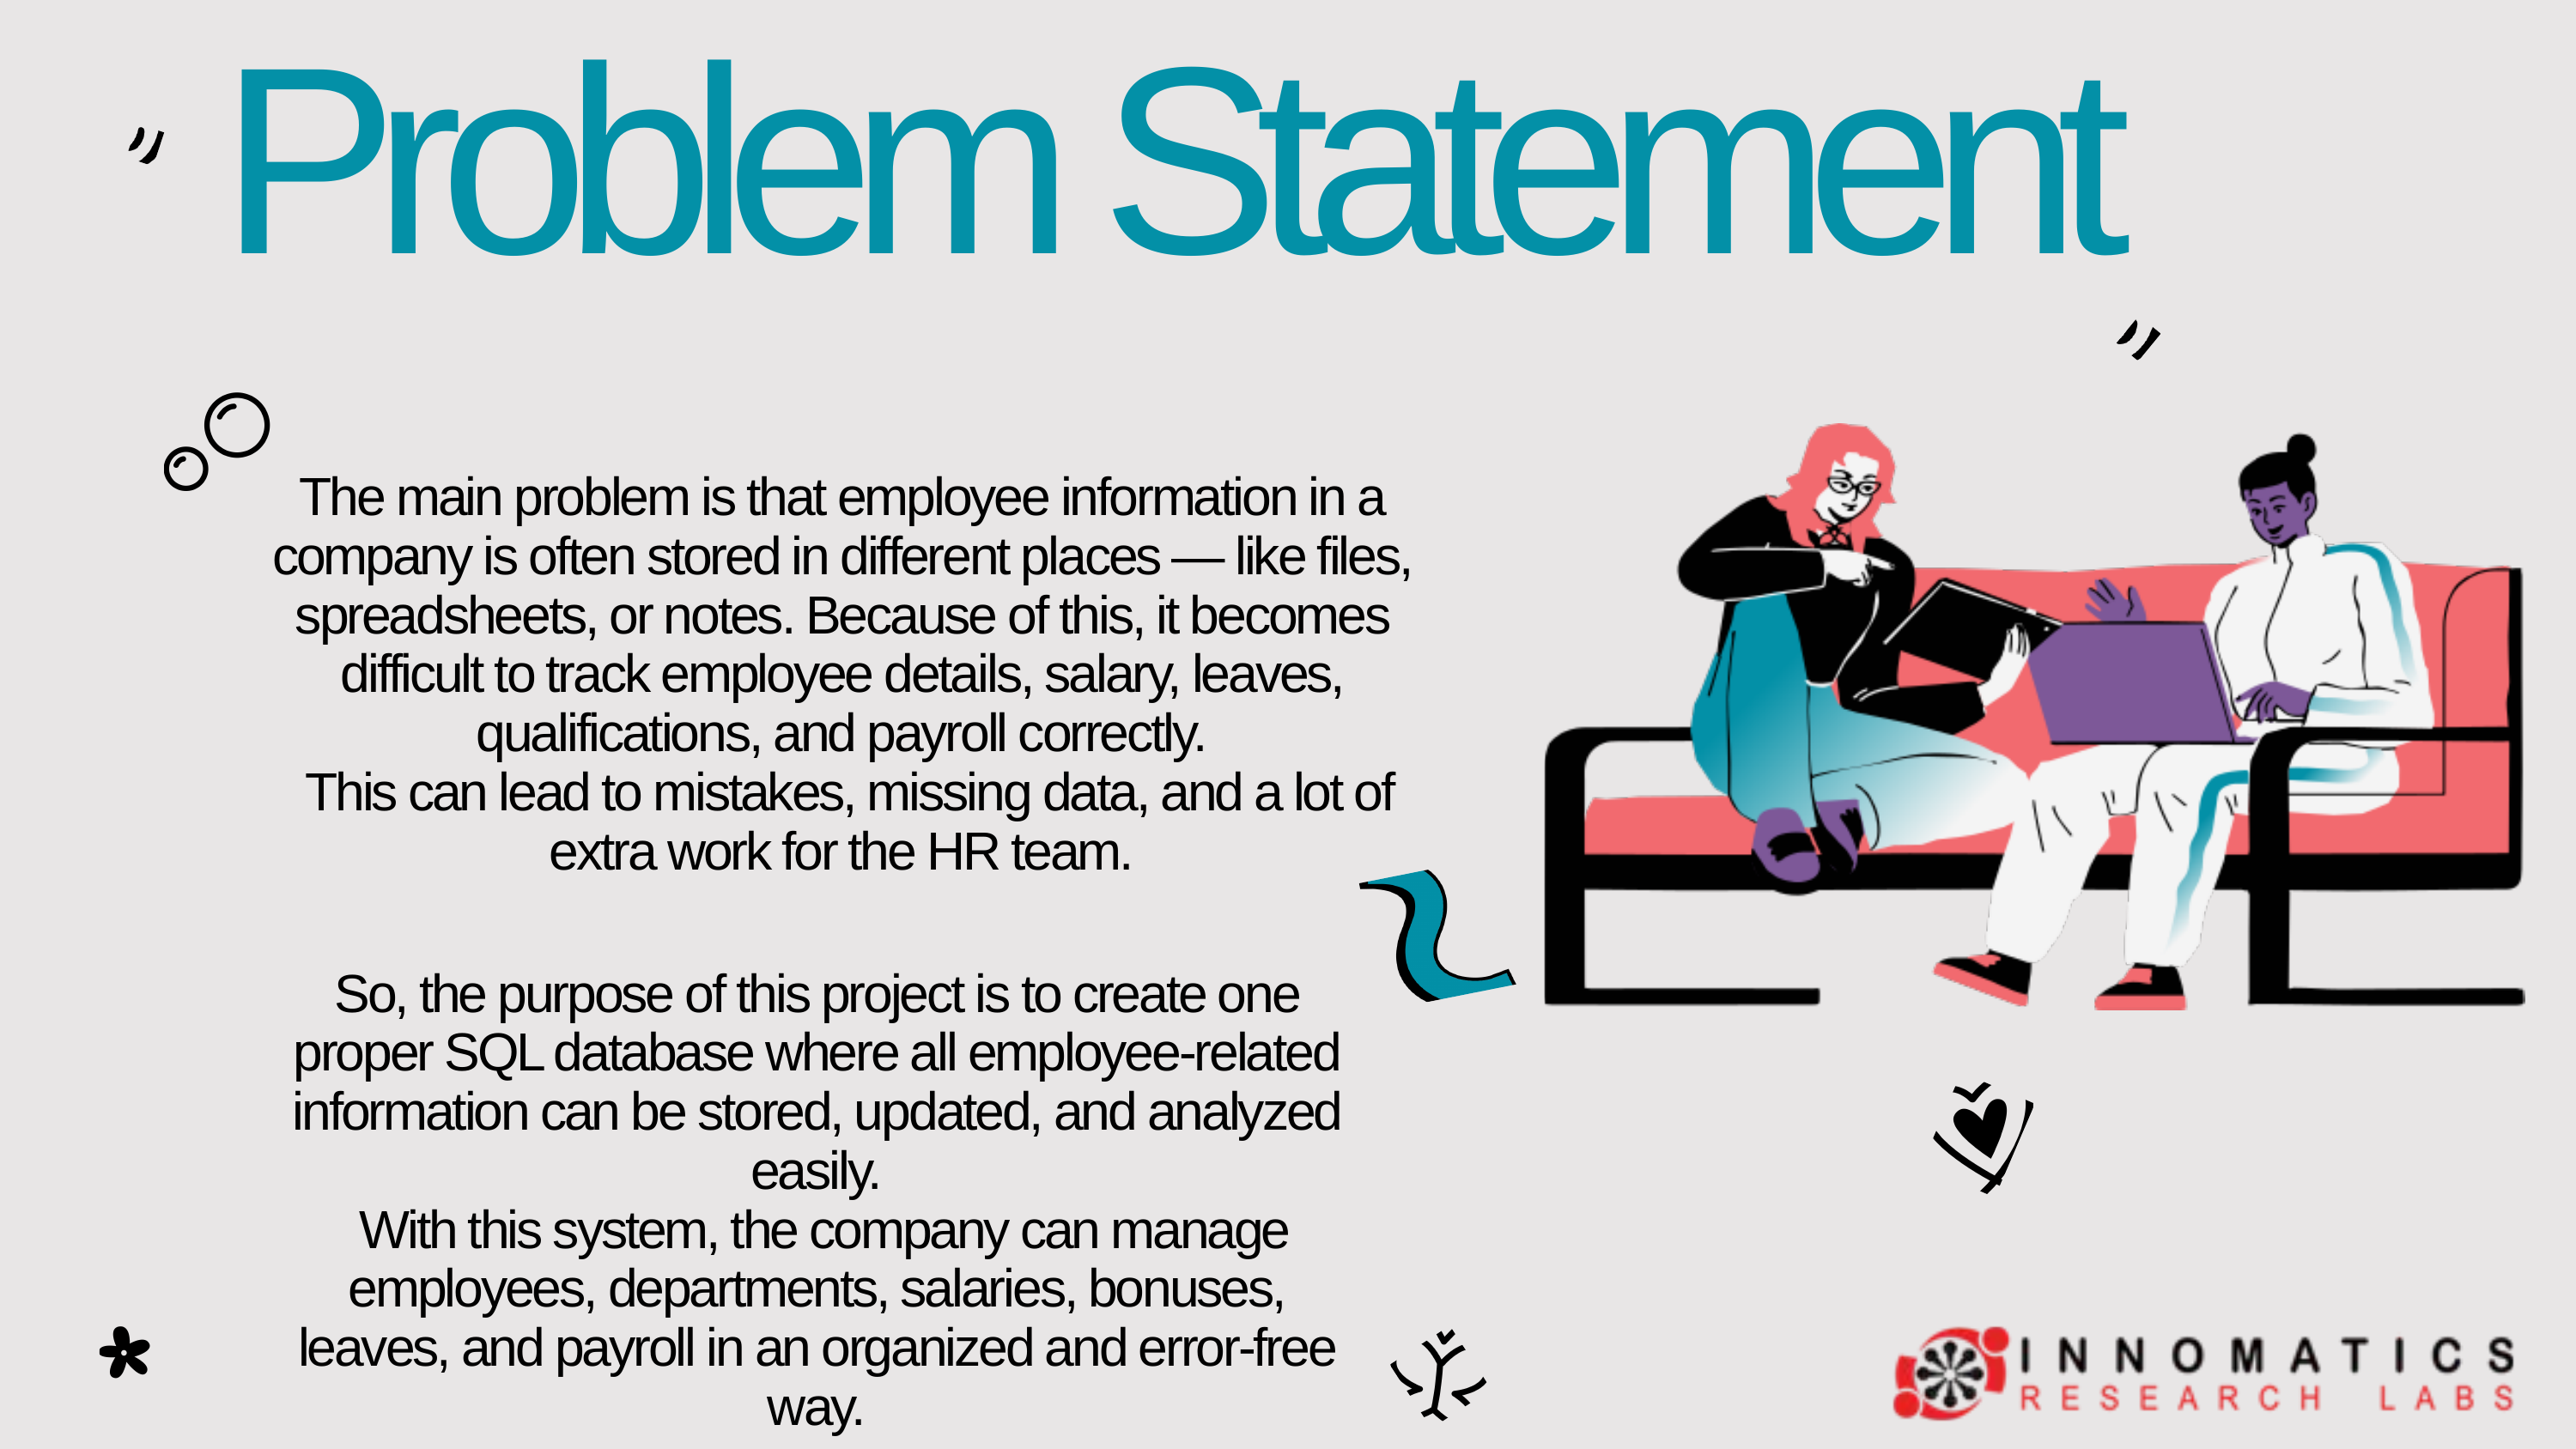

Problem Statement

The main problem is that employee information in a company is often stored in different places — like files, spreadsheets, or notes. Because of this, it becomes difficult to track employee details, salary, leaves, qualifications, and payroll correctly.
 This can lead to mistakes, missing data, and a lot of extra work for the HR team.

So, the purpose of this project is to create one proper SQL database where all employee-related information can be stored, updated, and analyzed easily.
 With this system, the company can manage employees, departments, salaries, bonuses, leaves, and payroll in an organized and error-free way.